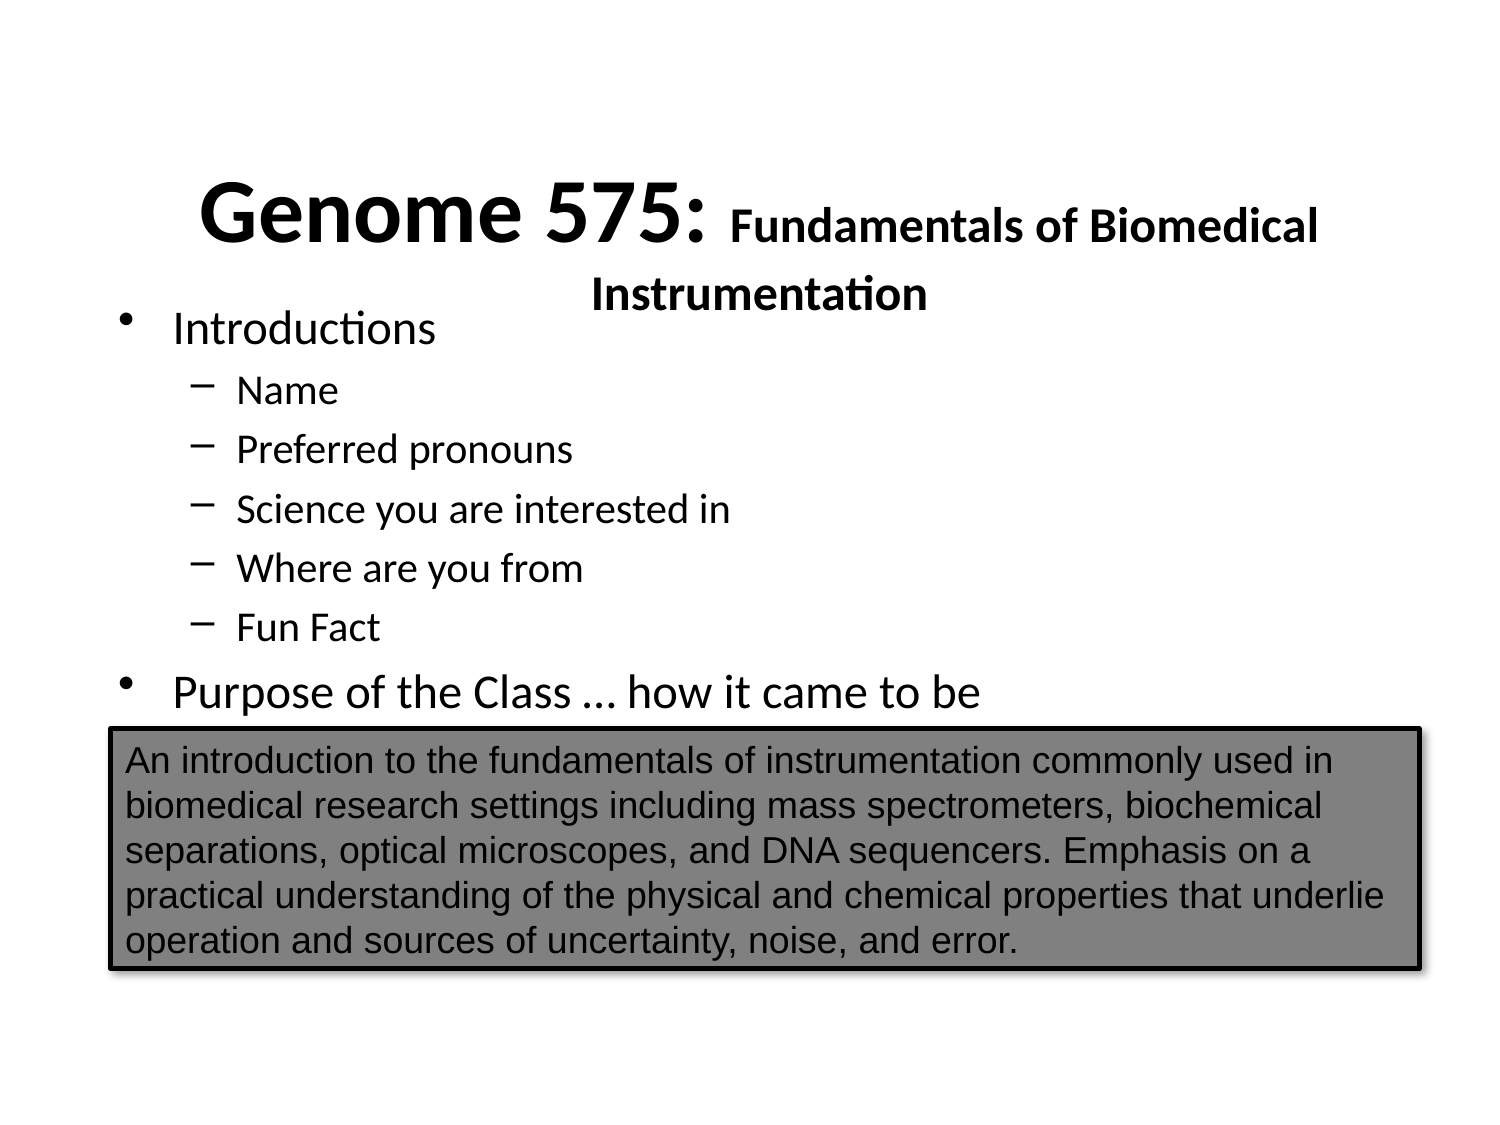

# Genome 575: Fundamentals of Biomedical Instrumentation
Introductions
Name
Preferred pronouns
Science you are interested in
Where are you from
Fun Fact
Purpose of the Class … how it came to be
An introduction to the fundamentals of instrumentation commonly used in biomedical research settings including mass spectrometers, biochemical separations, optical microscopes, and DNA sequencers. Emphasis on a practical understanding of the physical and chemical properties that underlie operation and sources of uncertainty, noise, and error.